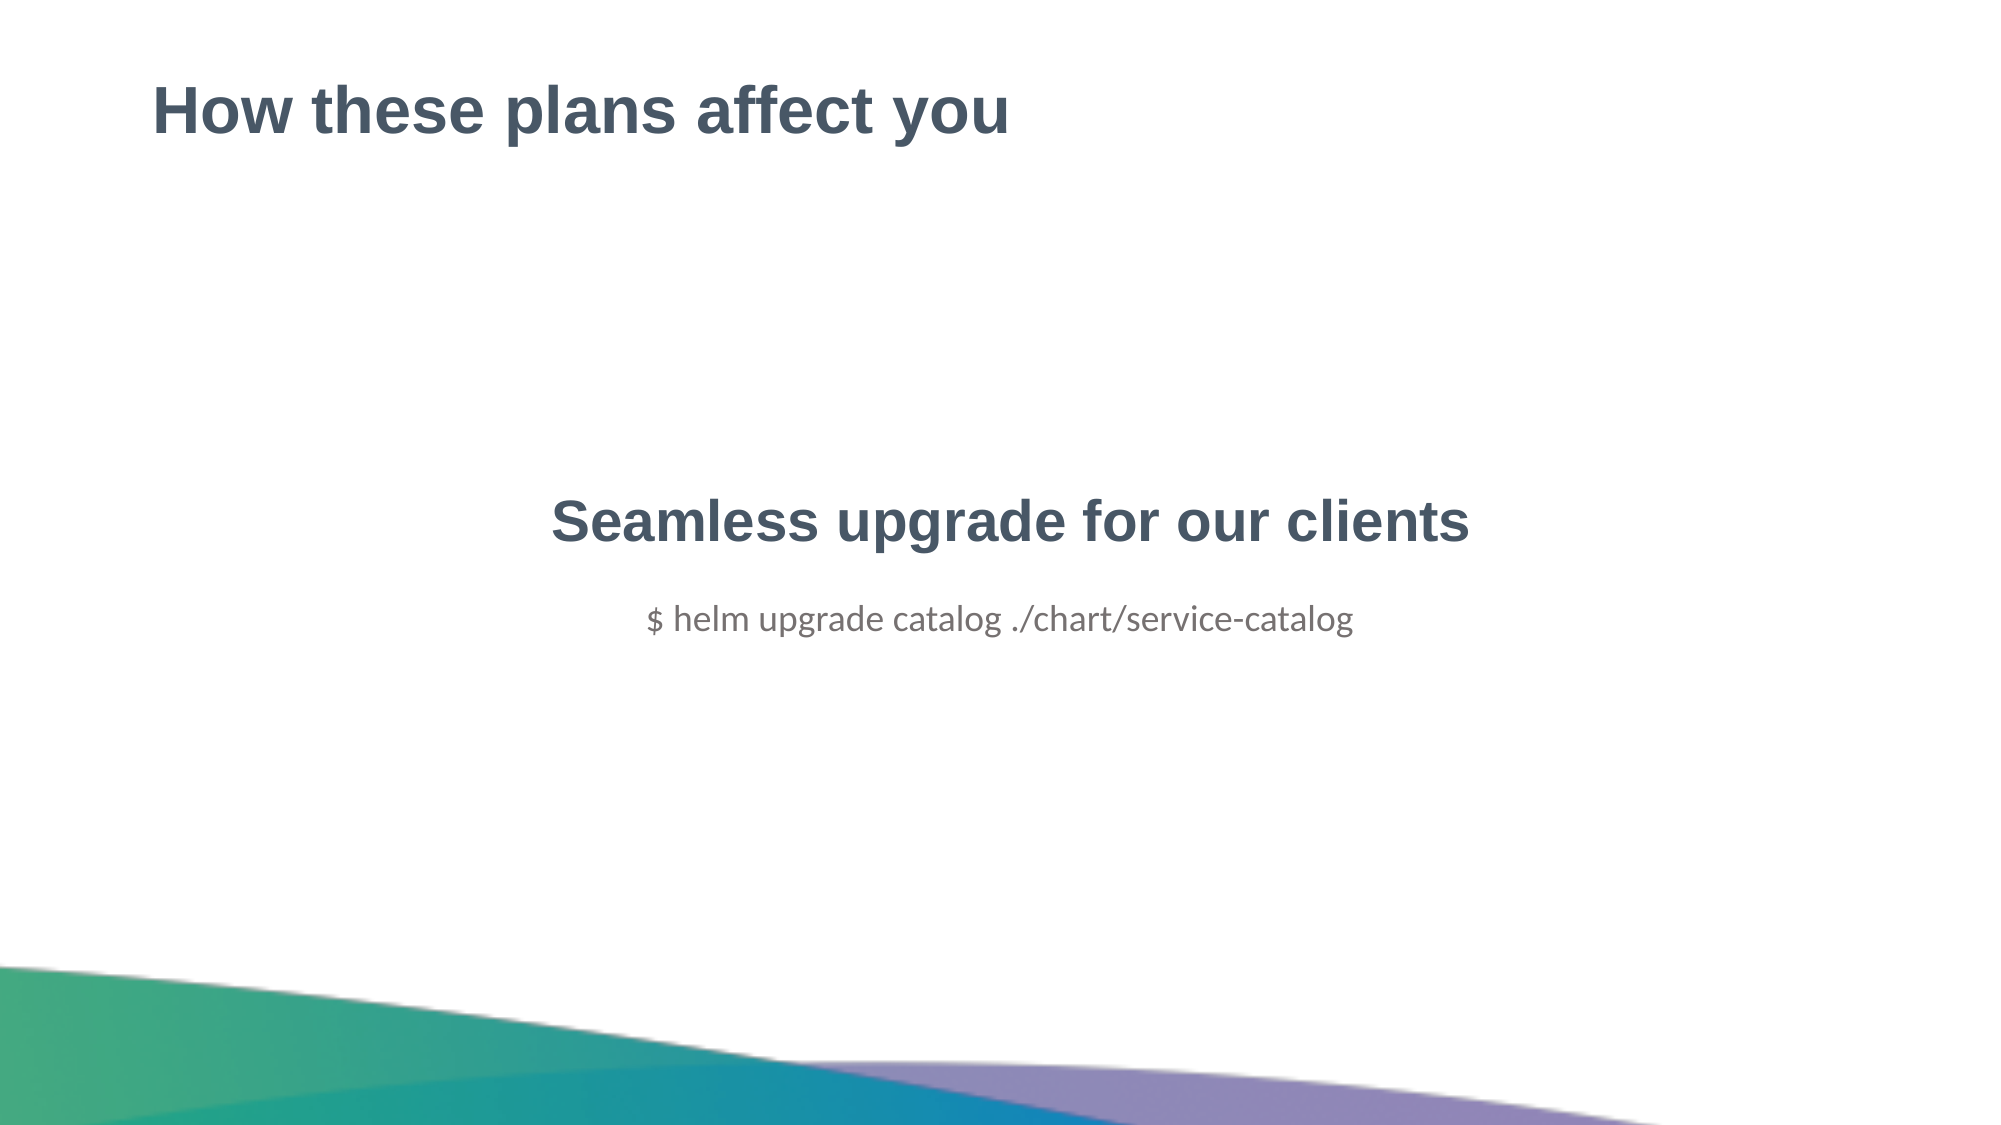

How these plans affect you
# Seamless upgrade for our clients
$ helm upgrade catalog ./chart/service-catalog